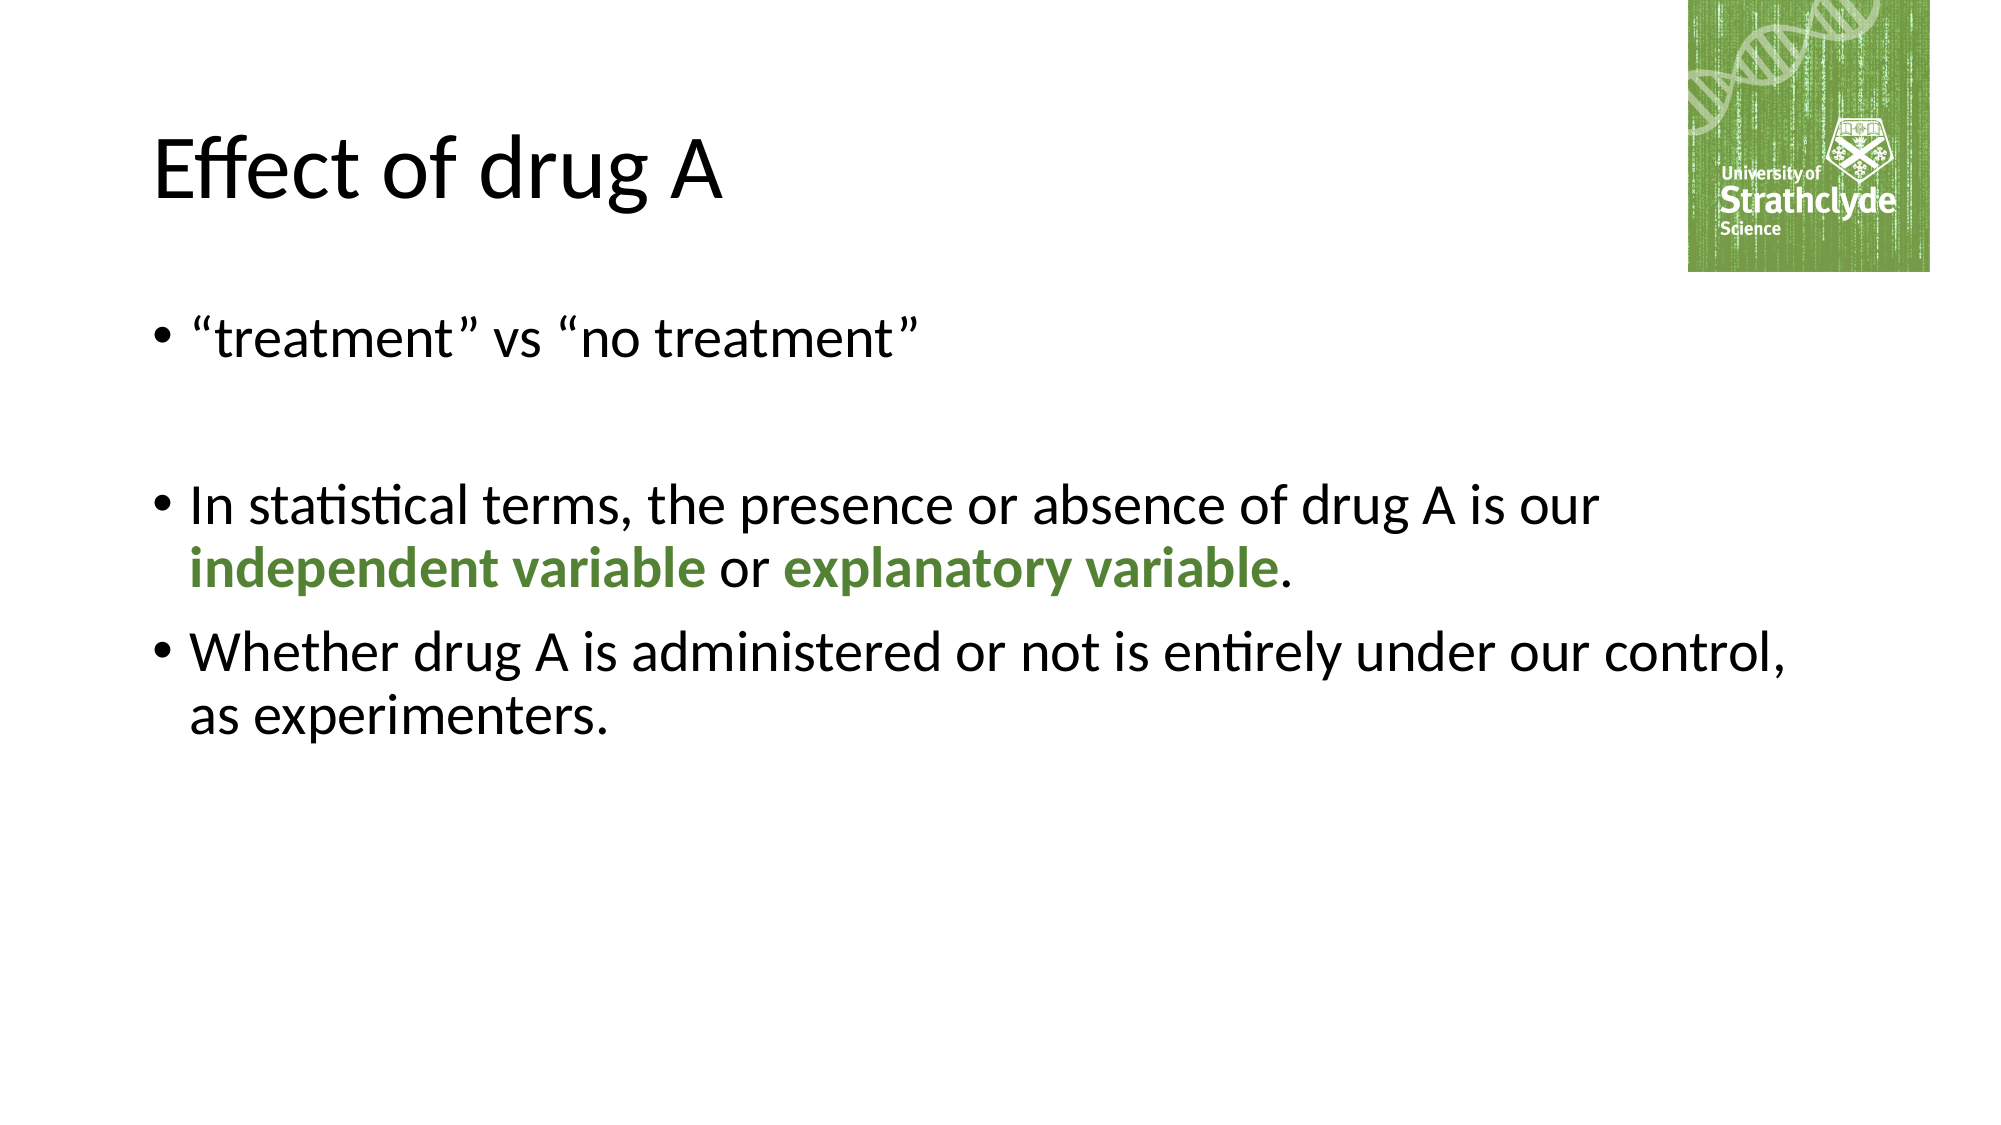

# Effect of drug A
“treatment” vs “no treatment”

In statistical terms, the presence or absence of drug A is our independent variable or explanatory variable.
Whether drug A is administered or not is entirely under our control, as experimenters.